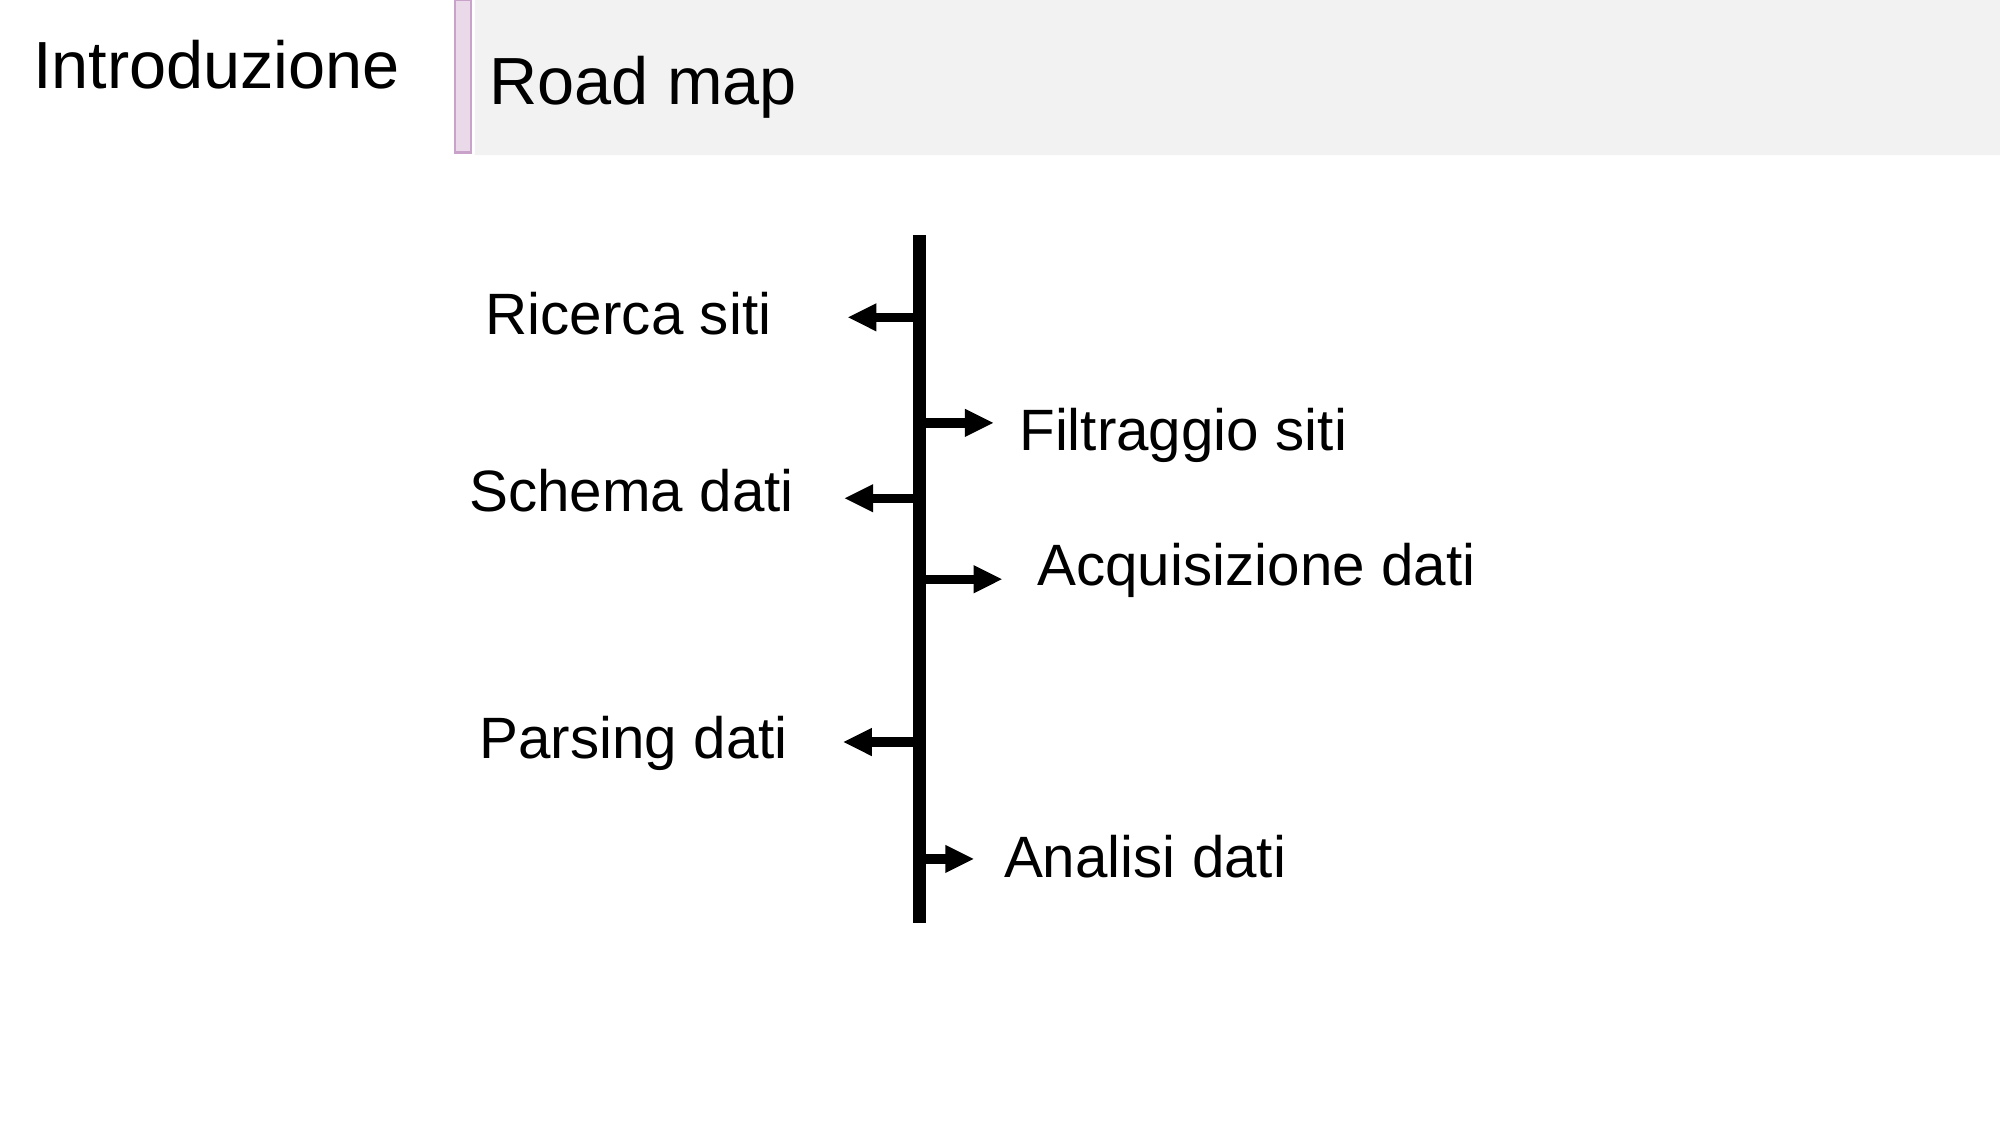

Road map

Introduzione
Ricerca siti
Filtraggio siti
Schema dati
Acquisizione dati
Parsing dati
Analisi dati